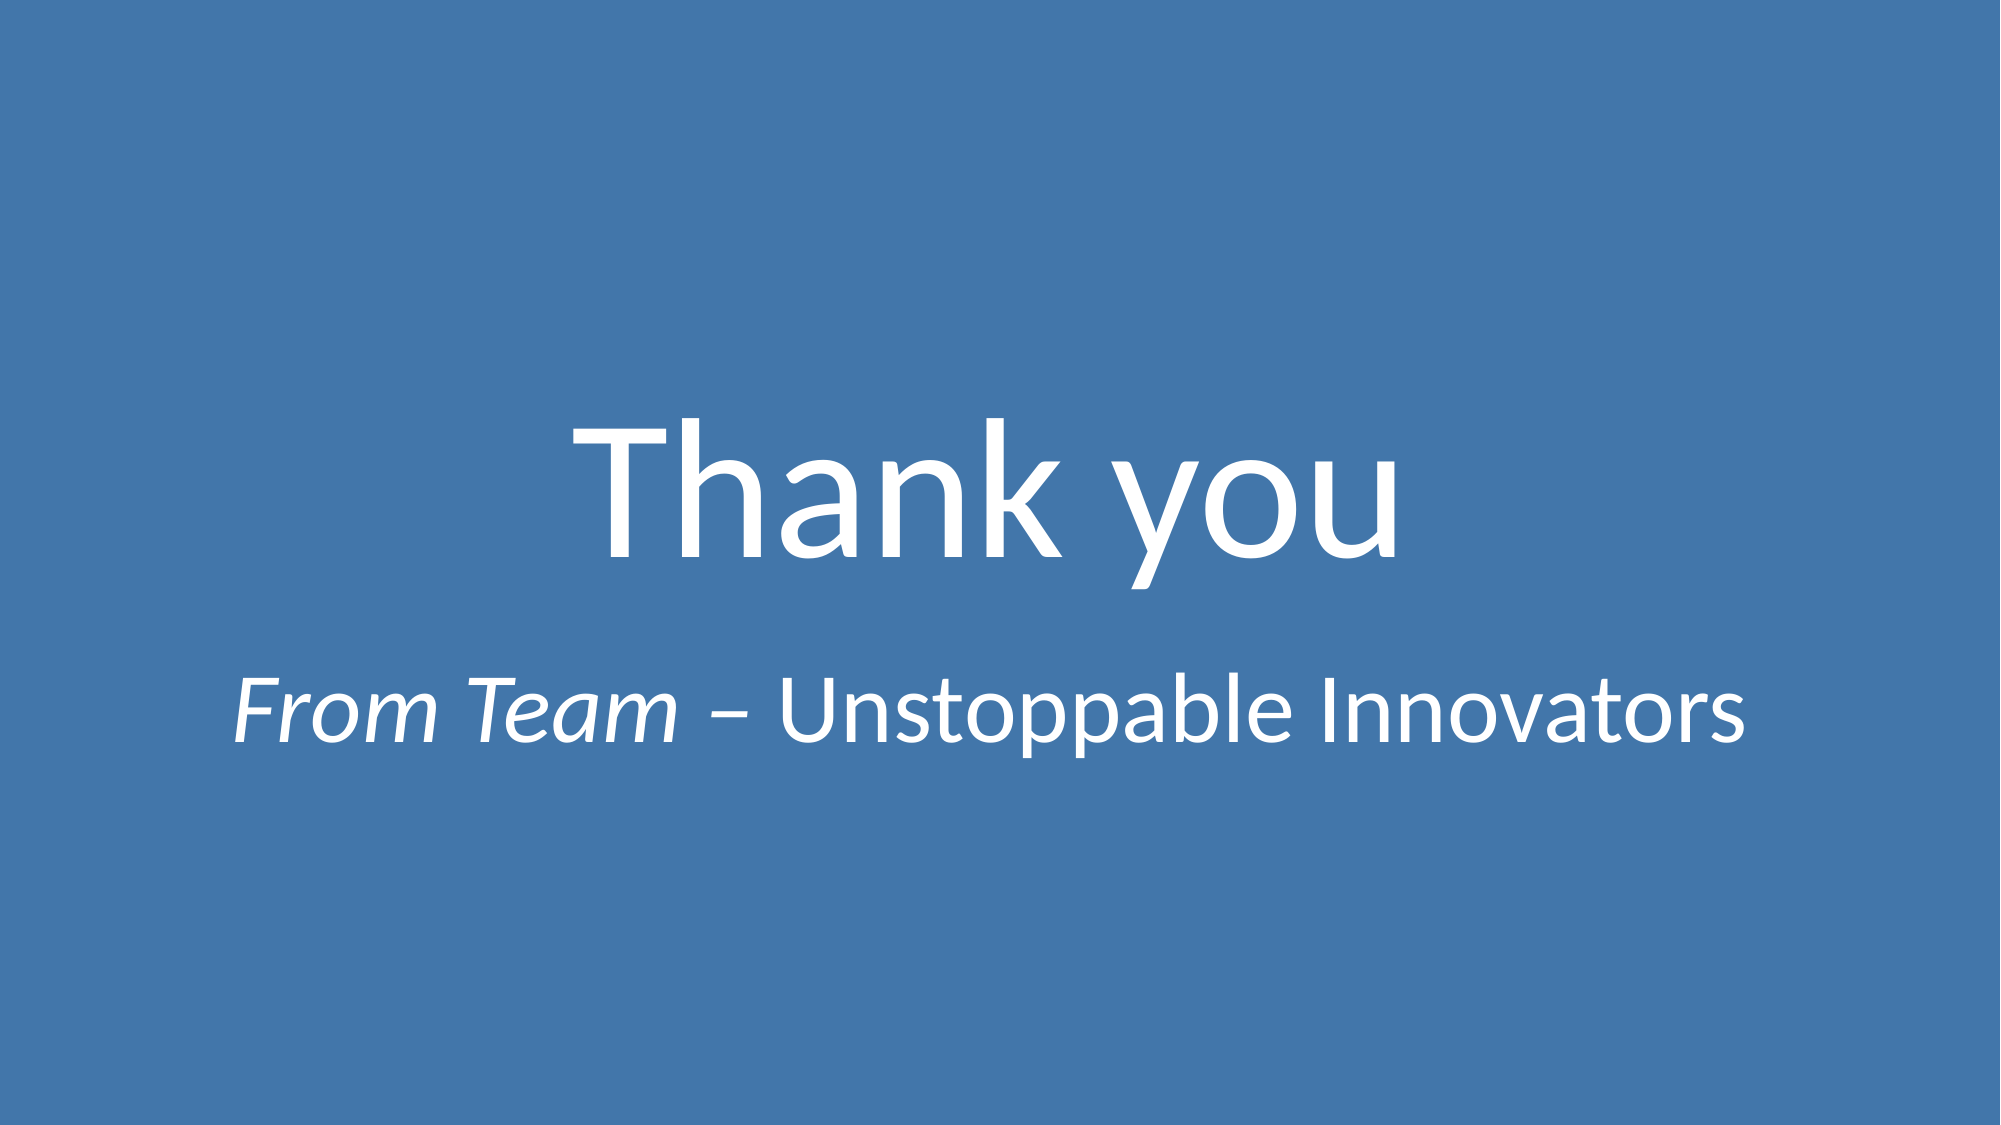

Thank you

From Team – Unstoppable Innovators